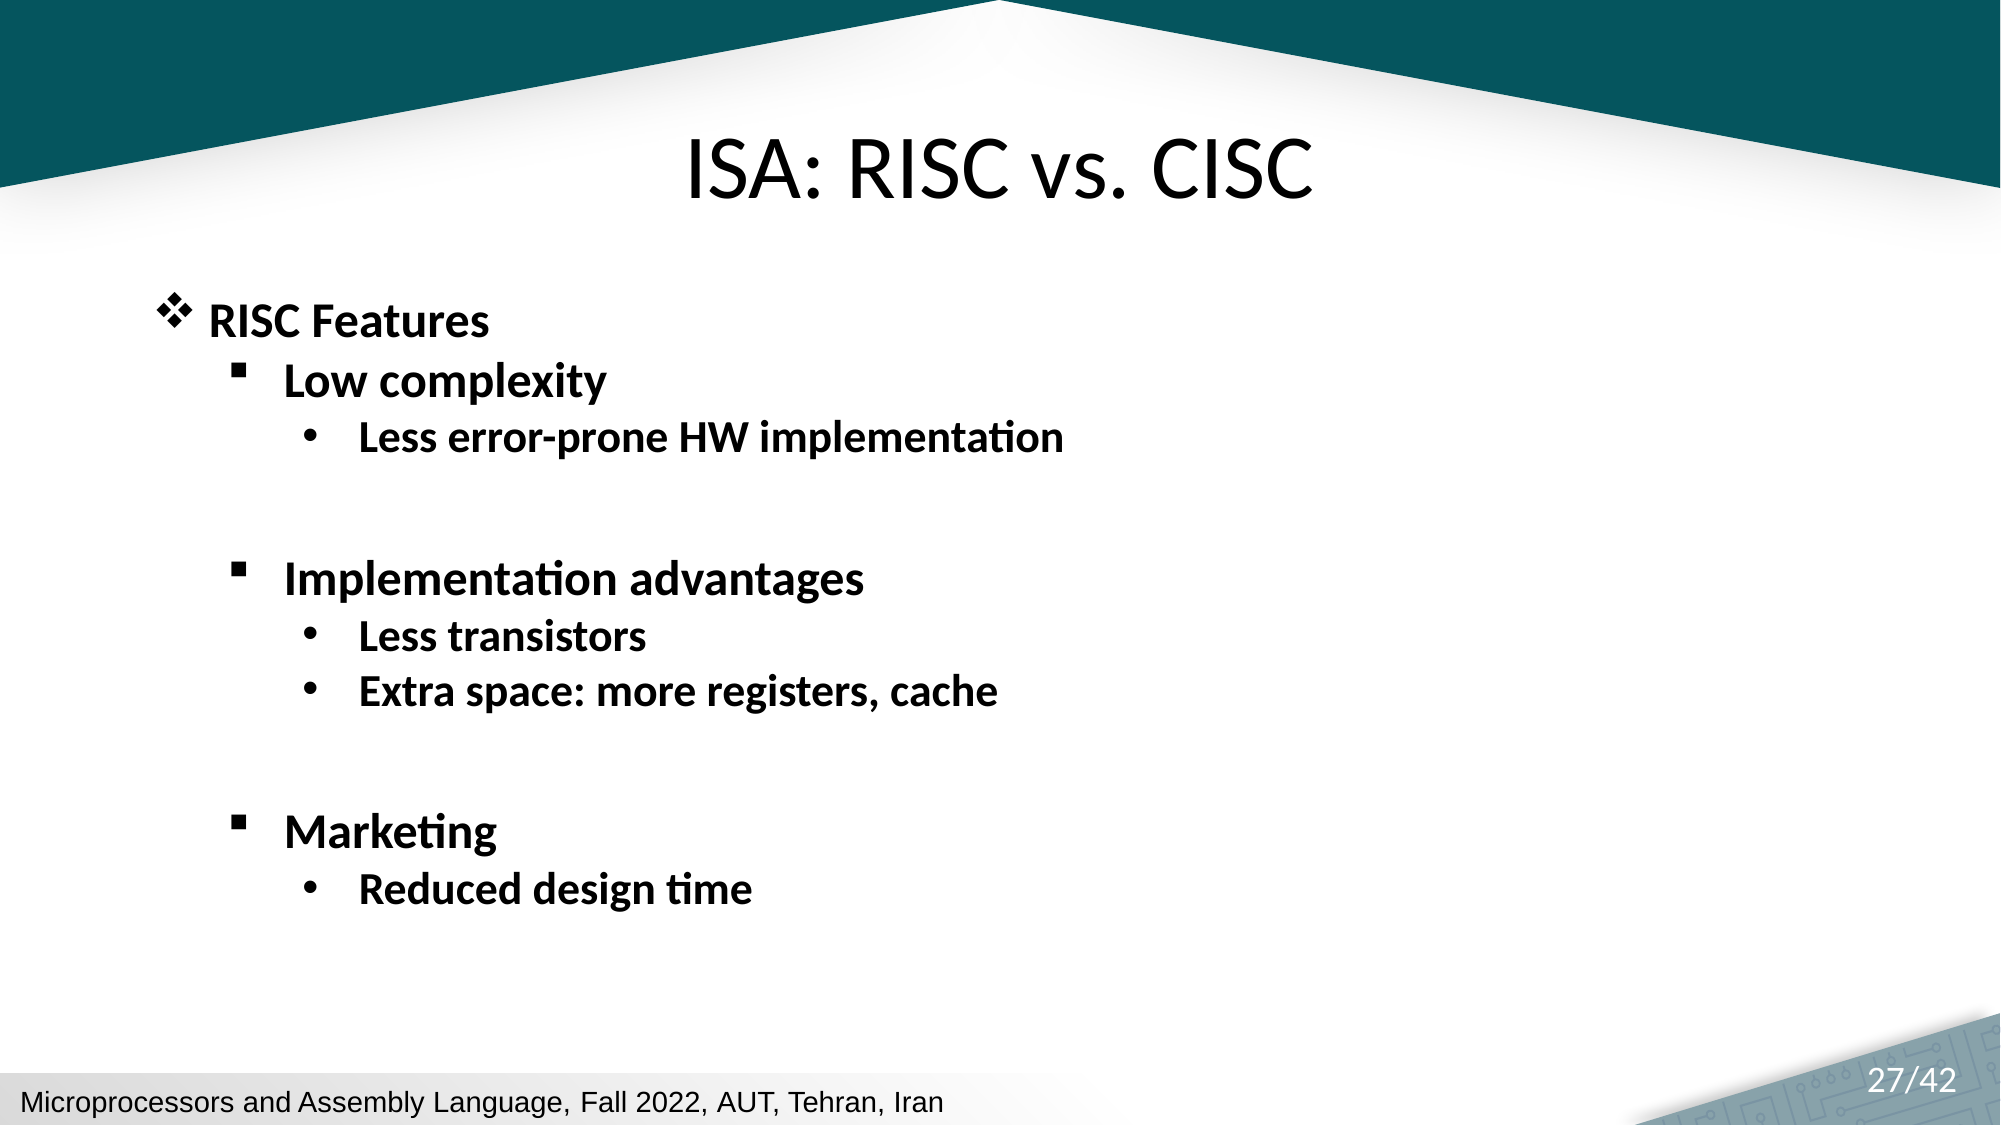

# ISA: RISC vs. CISC
RISC Features
Low complexity
Less error-prone HW implementation

Implementation advantages
Less transistors
Extra space: more registers, cache

Marketing
Reduced design time
27/42